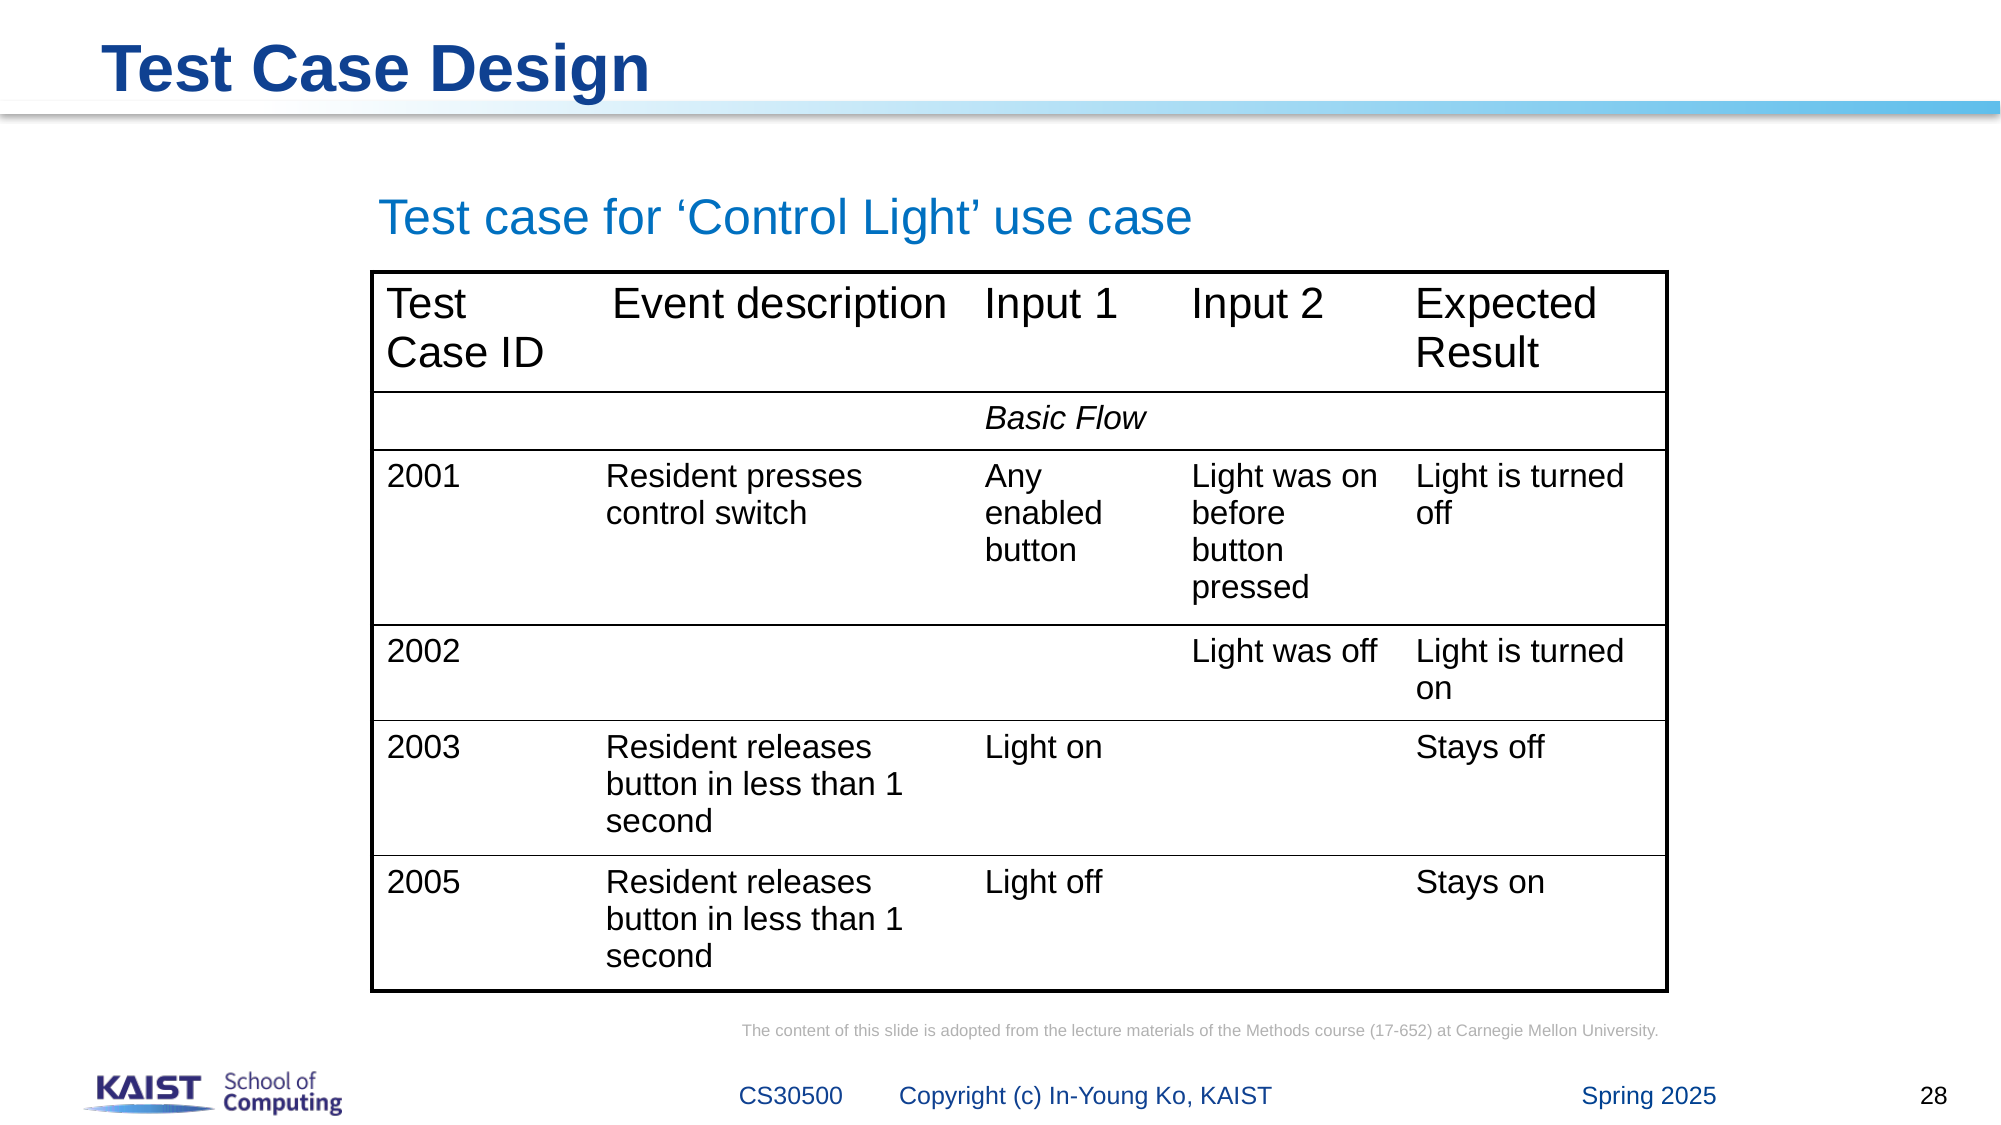

# Test Case Design
Test case for ‘Control Light’ use case
| Test Case ID | Event description | Input 1 | Input 2 | Expected Result |
| --- | --- | --- | --- | --- |
|  |  | Basic Flow |  |  |
| 2001 | Resident presses control switch | Any enabled button | Light was on before button pressed | Light is turned off |
| 2002 |  |  | Light was off | Light is turned on |
| 2003 | Resident releases button in less than 1 second | Light on |  | Stays off |
| 2005 | Resident releases button in less than 1 second | Light off |  | Stays on |
The content of this slide is adopted from the lecture materials of the Methods course (17-652) at Carnegie Mellon University.
Spring 2025
CS30500        Copyright (c) In-Young Ko, KAIST
28